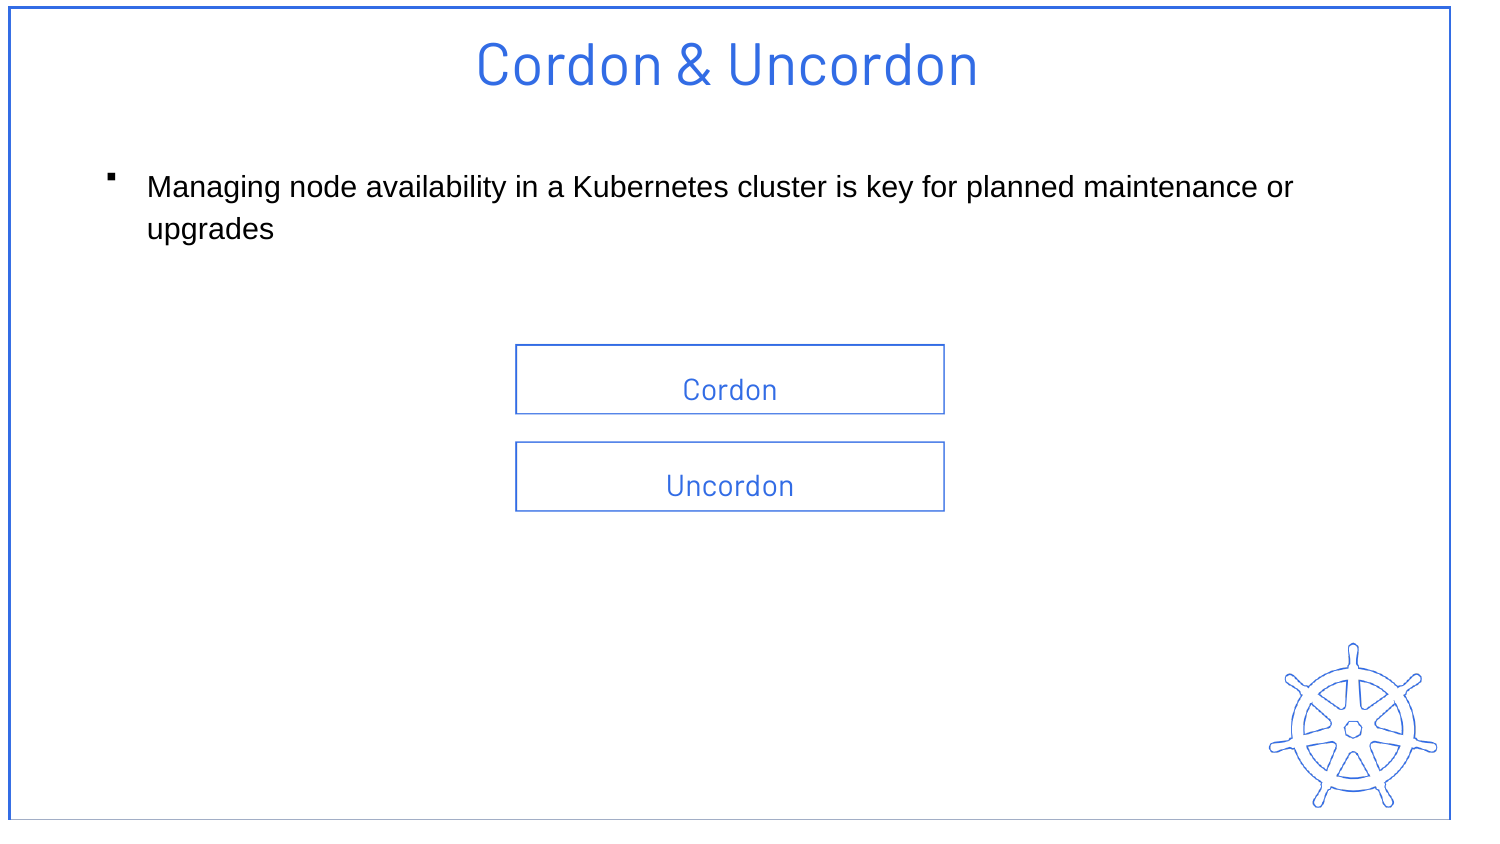

Cordon & Uncordon
▪
Managing node availability in a Kubernetes cluster is key for planned maintenance or upgrades
Cordon
Uncordon